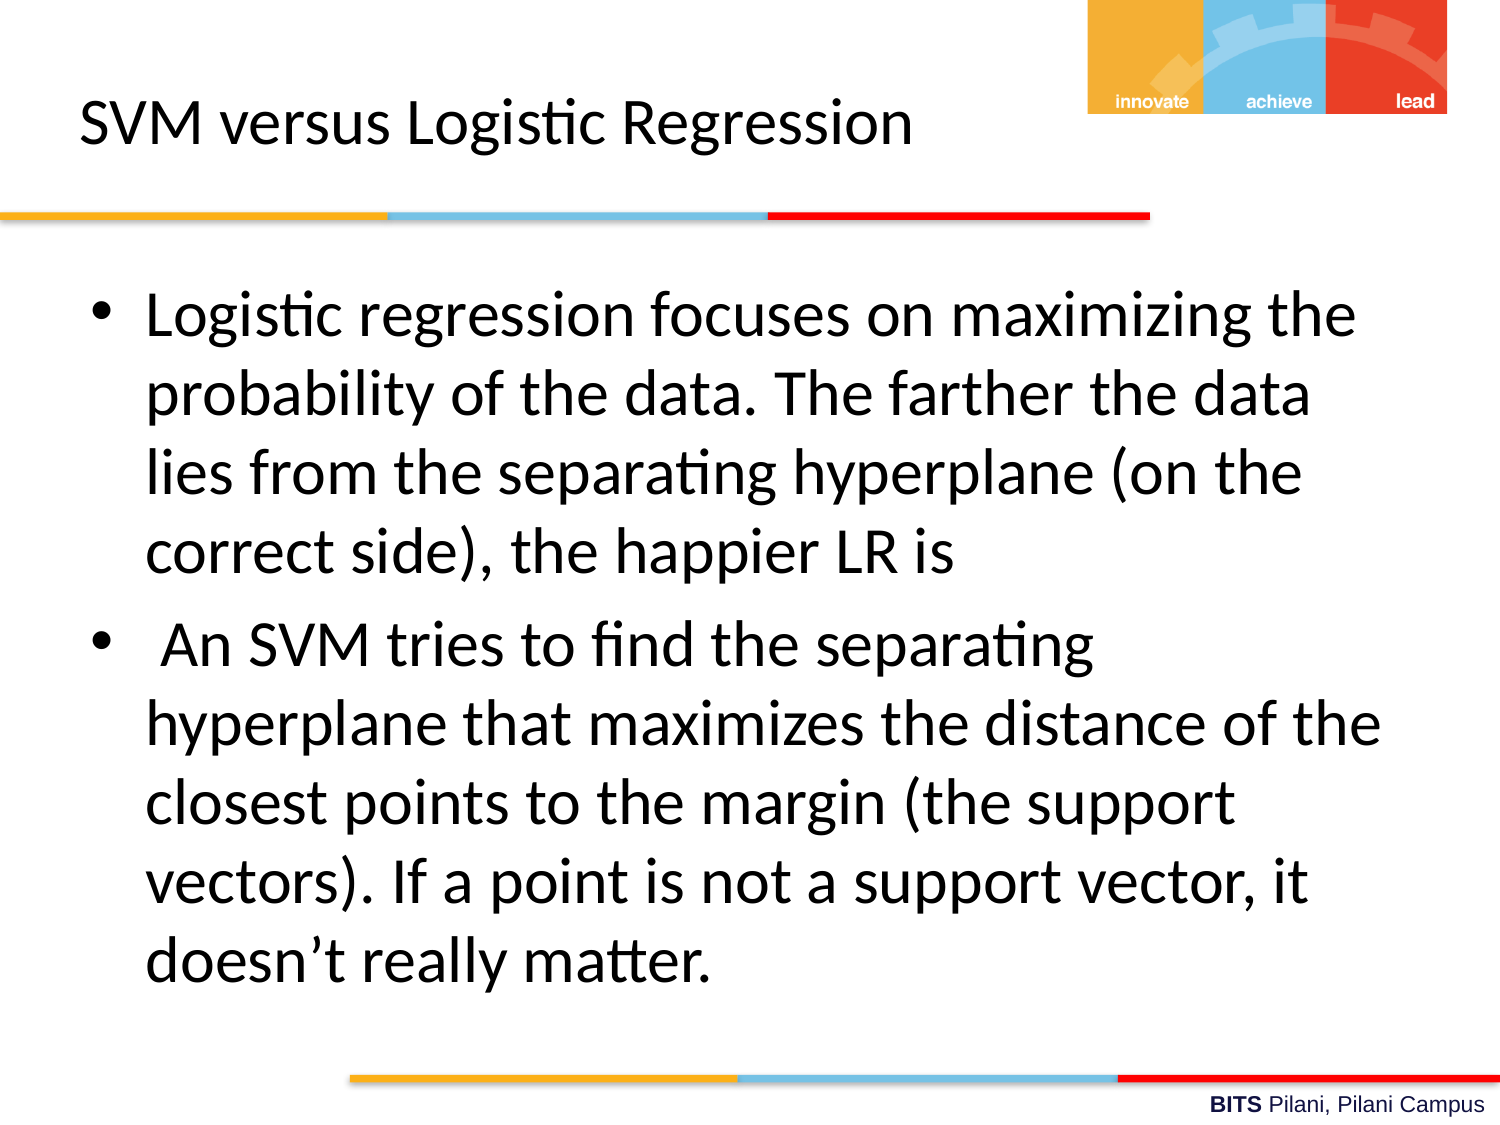

# SVM versus Logistic Regression
Logistic regression focuses on maximizing the probability of the data. The farther the data lies from the separating hyperplane (on the correct side), the happier LR is
 An SVM tries to find the separating hyperplane that maximizes the distance of the closest points to the margin (the support vectors). If a point is not a support vector, it doesn’t really matter.